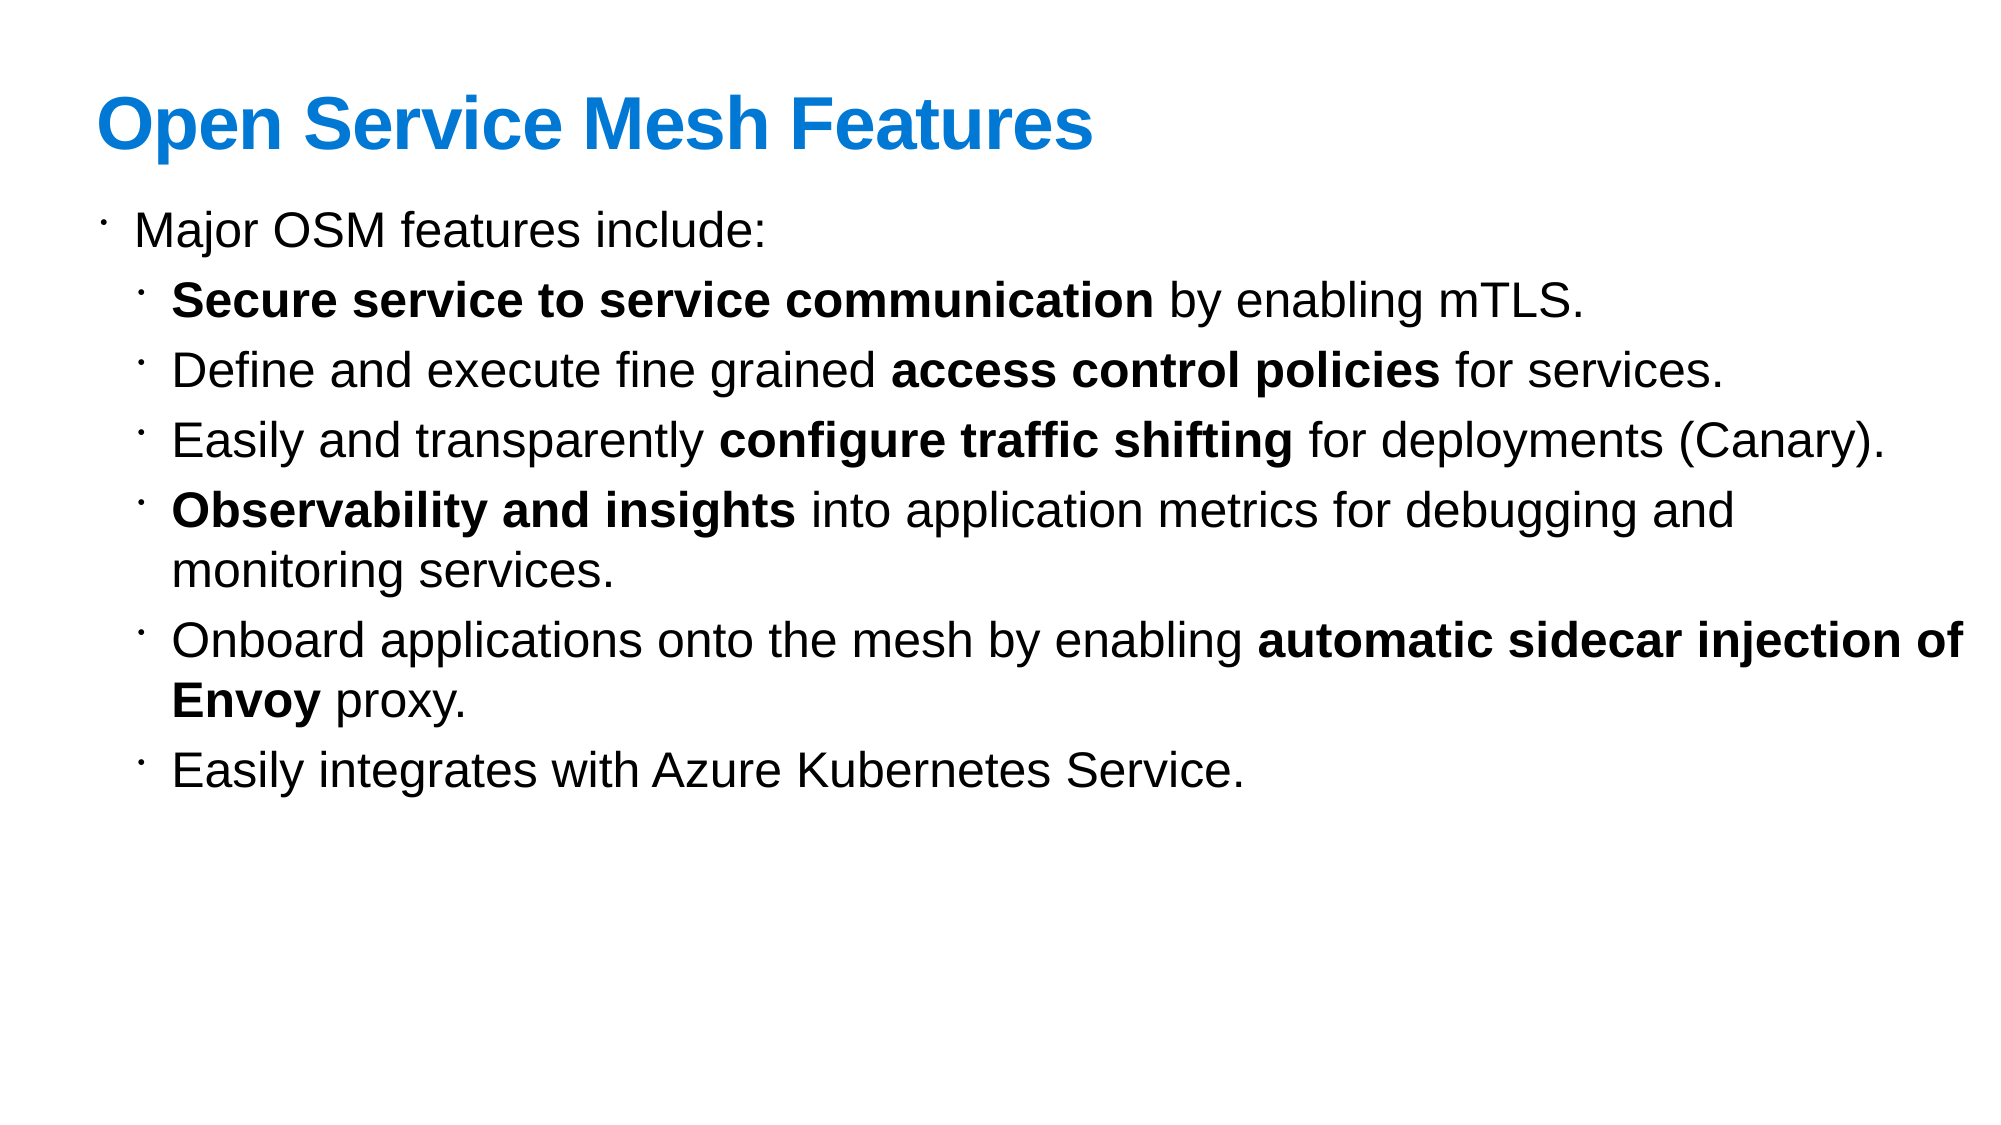

# Open Service Mesh Features
Major OSM features include:
Secure service to service communication by enabling mTLS.
Define and execute fine grained access control policies for services.
Easily and transparently configure traffic shifting for deployments (Canary).
Observability and insights into application metrics for debugging and monitoring services.
Onboard applications onto the mesh by enabling automatic sidecar injection of Envoy proxy.
Easily integrates with Azure Kubernetes Service.